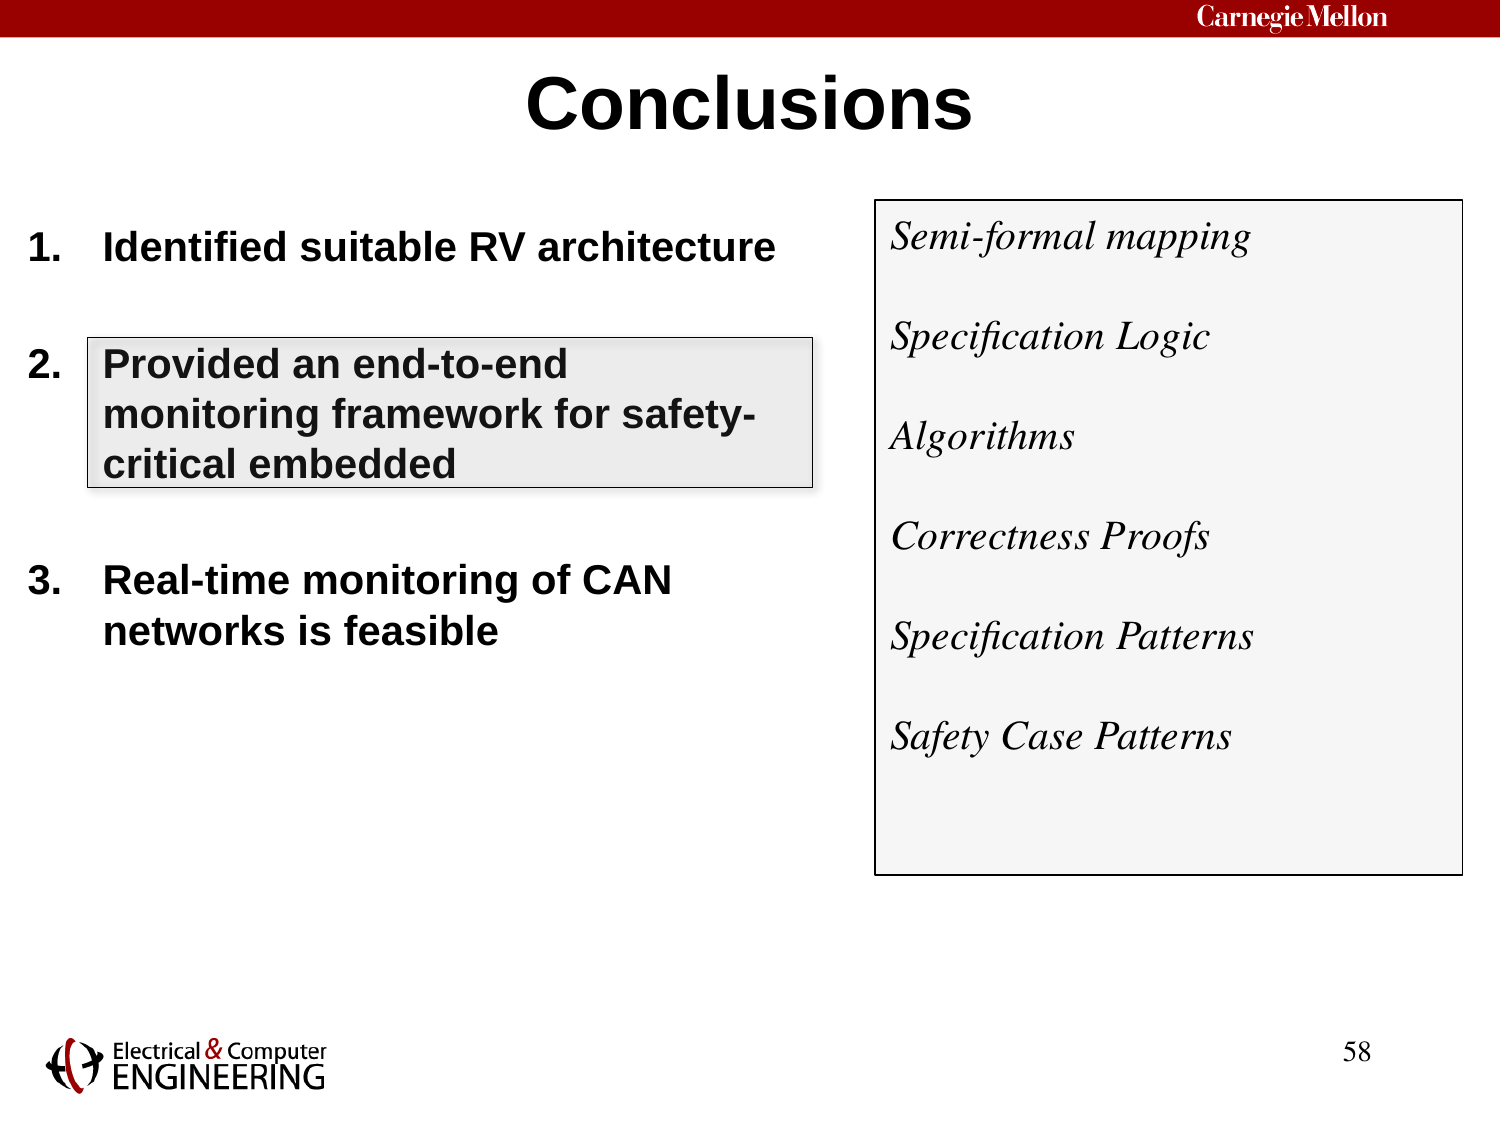

# Conclusions
Semi-formal mapping

Specification Logic

Algorithms

Correctness Proofs

Specification Patterns

Safety Case Patterns
Identified suitable RV architecture

Provided an end-to-end monitoring framework for safety-critical embedded

Real-time monitoring of CAN networks is feasible

58